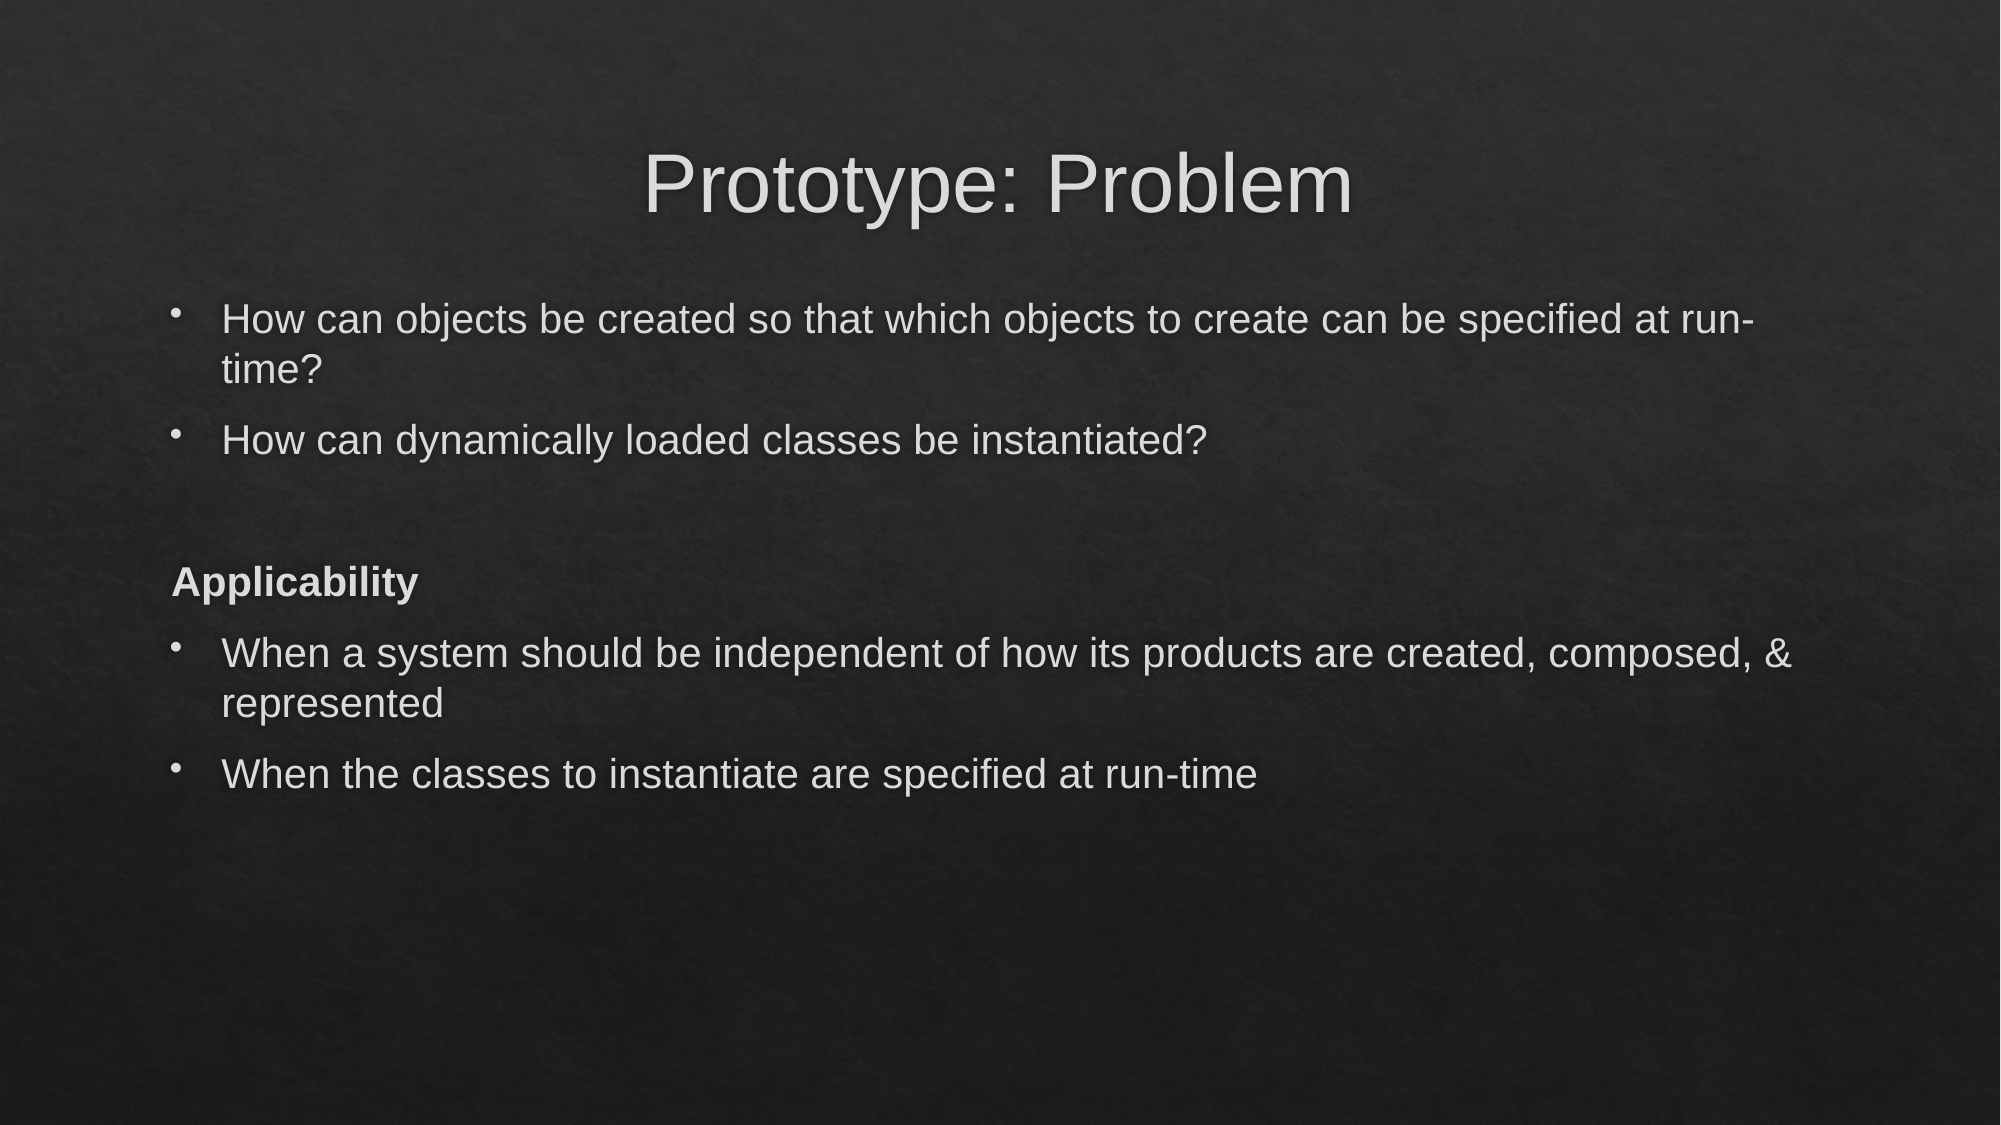

# Prototype: Problem
How can objects be created so that which objects to create can be specified at run-time?
How can dynamically loaded classes be instantiated?

Applicability
When a system should be independent of how its products are created, composed, & represented
When the classes to instantiate are specified at run-time